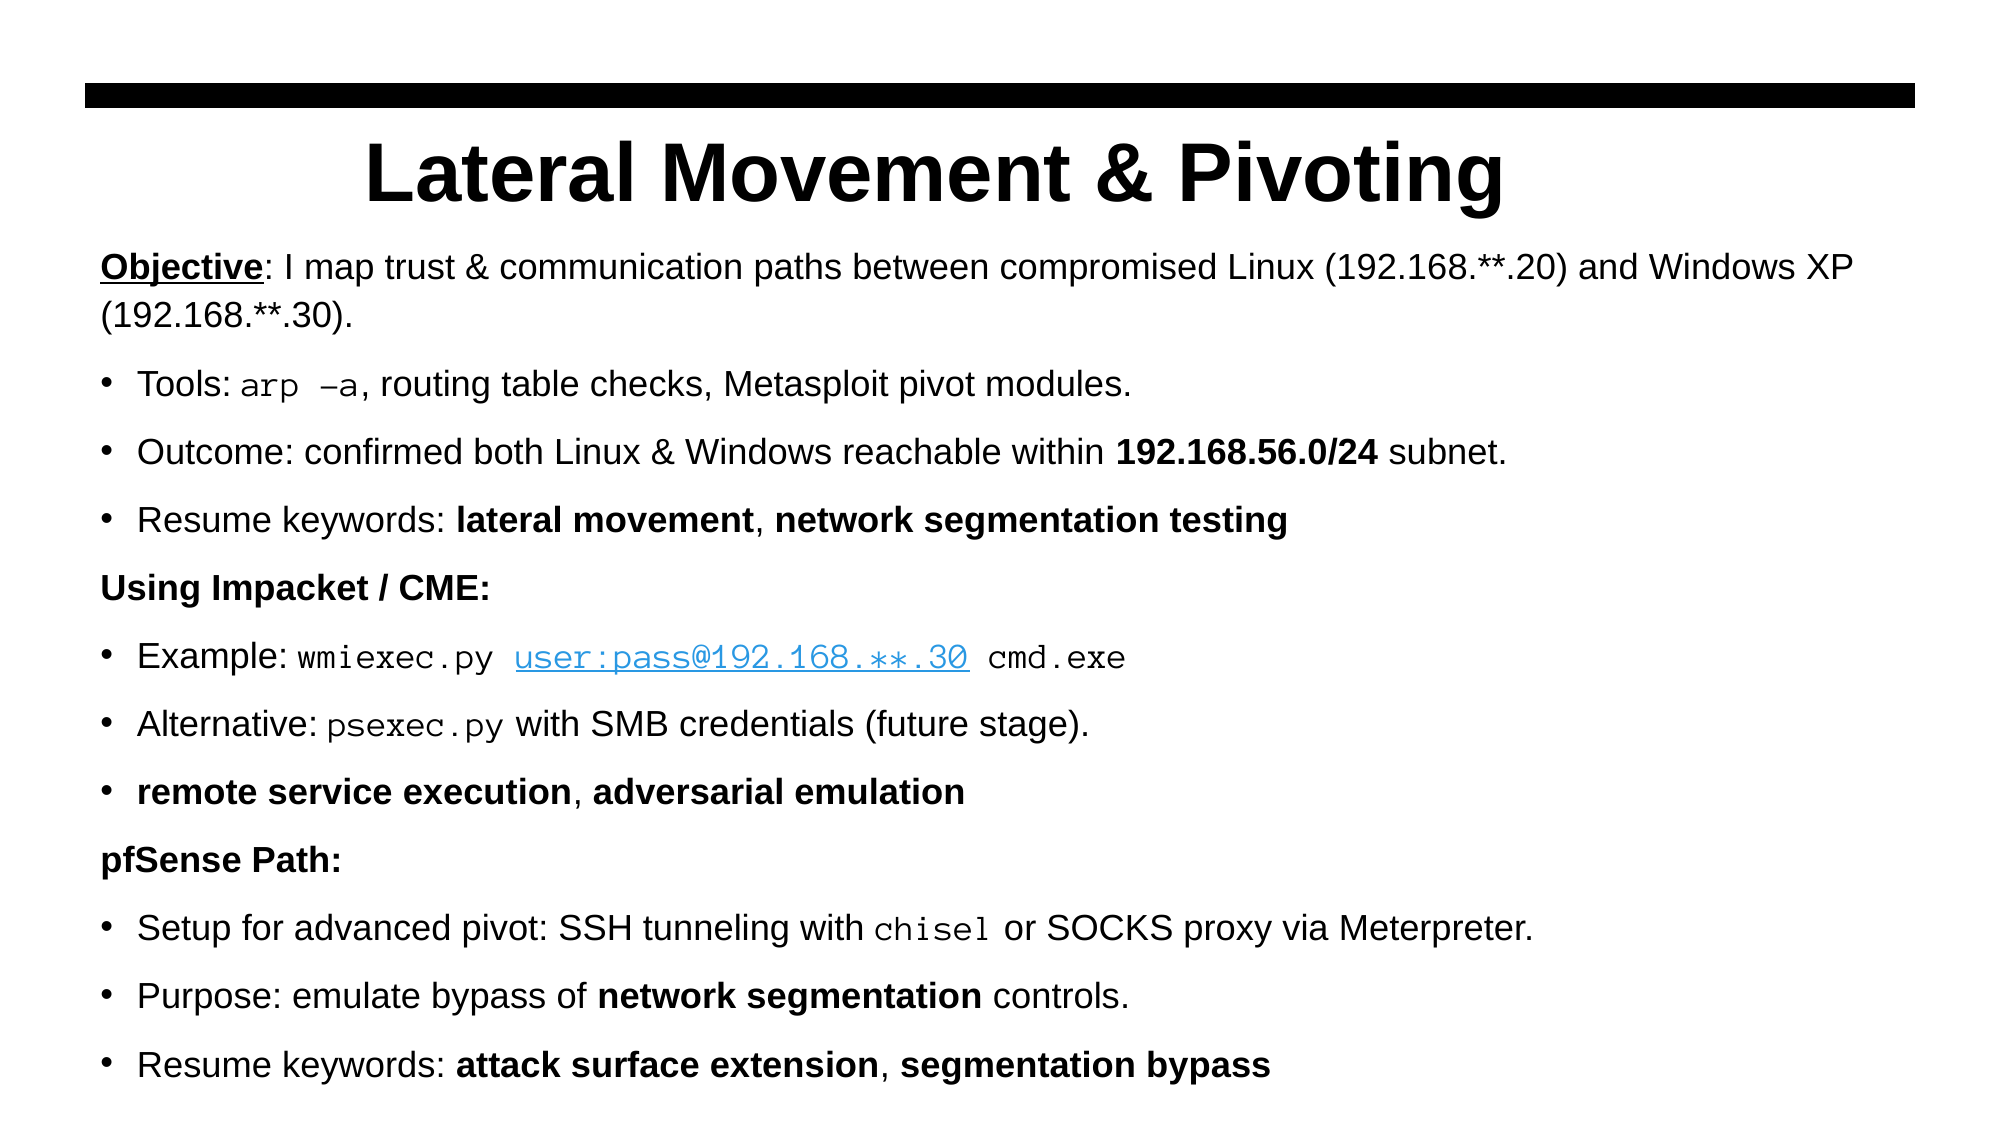

# Lateral Movement & Pivoting
Objective: I map trust & communication paths between compromised Linux (192.168.**.20) and Windows XP (192.168.**.30).
Tools: arp -a, routing table checks, Metasploit pivot modules.
Outcome: confirmed both Linux & Windows reachable within 192.168.56.0/24 subnet.
Resume keywords: lateral movement, network segmentation testing
Using Impacket / CME:
Example: wmiexec.py user:pass@192.168.**.30 cmd.exe
Alternative: psexec.py with SMB credentials (future stage).
remote service execution, adversarial emulation
pfSense Path:
Setup for advanced pivot: SSH tunneling with chisel or SOCKS proxy via Meterpreter.
Purpose: emulate bypass of network segmentation controls.
Resume keywords: attack surface extension, segmentation bypass